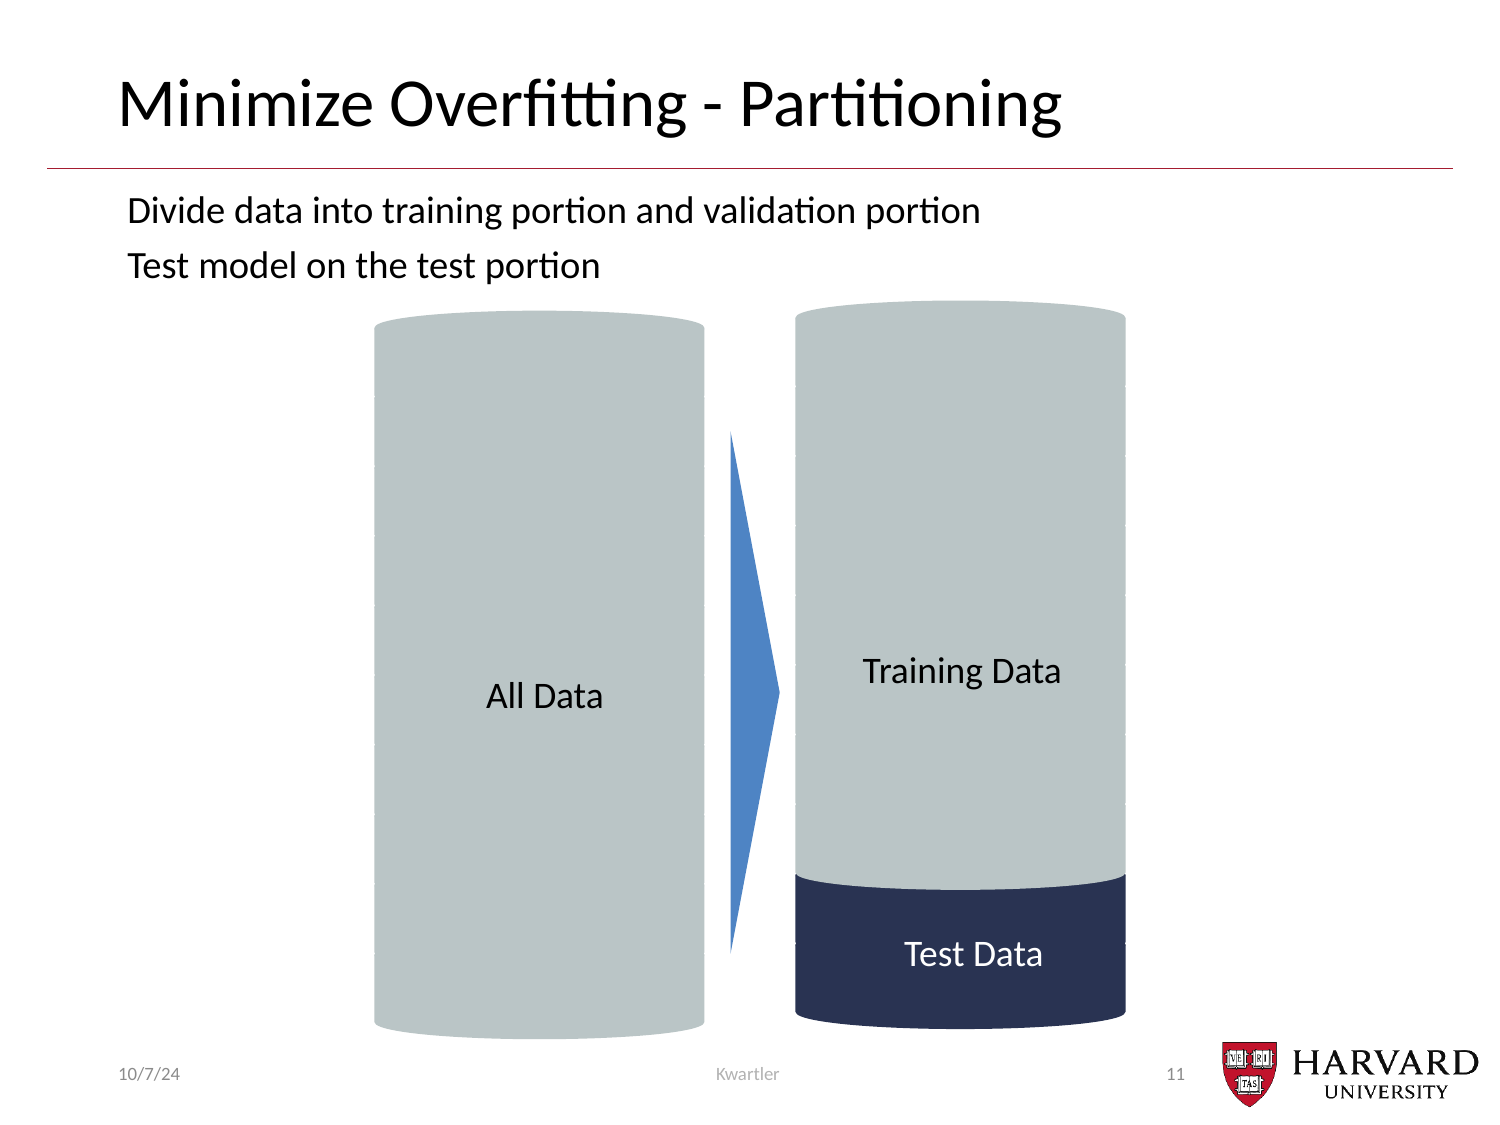

# Minimize Overfitting - Partitioning
Divide data into training portion and validation portion
Test model on the test portion

Training Data

All Data

Test Data

10/7/24
Kwartler
11